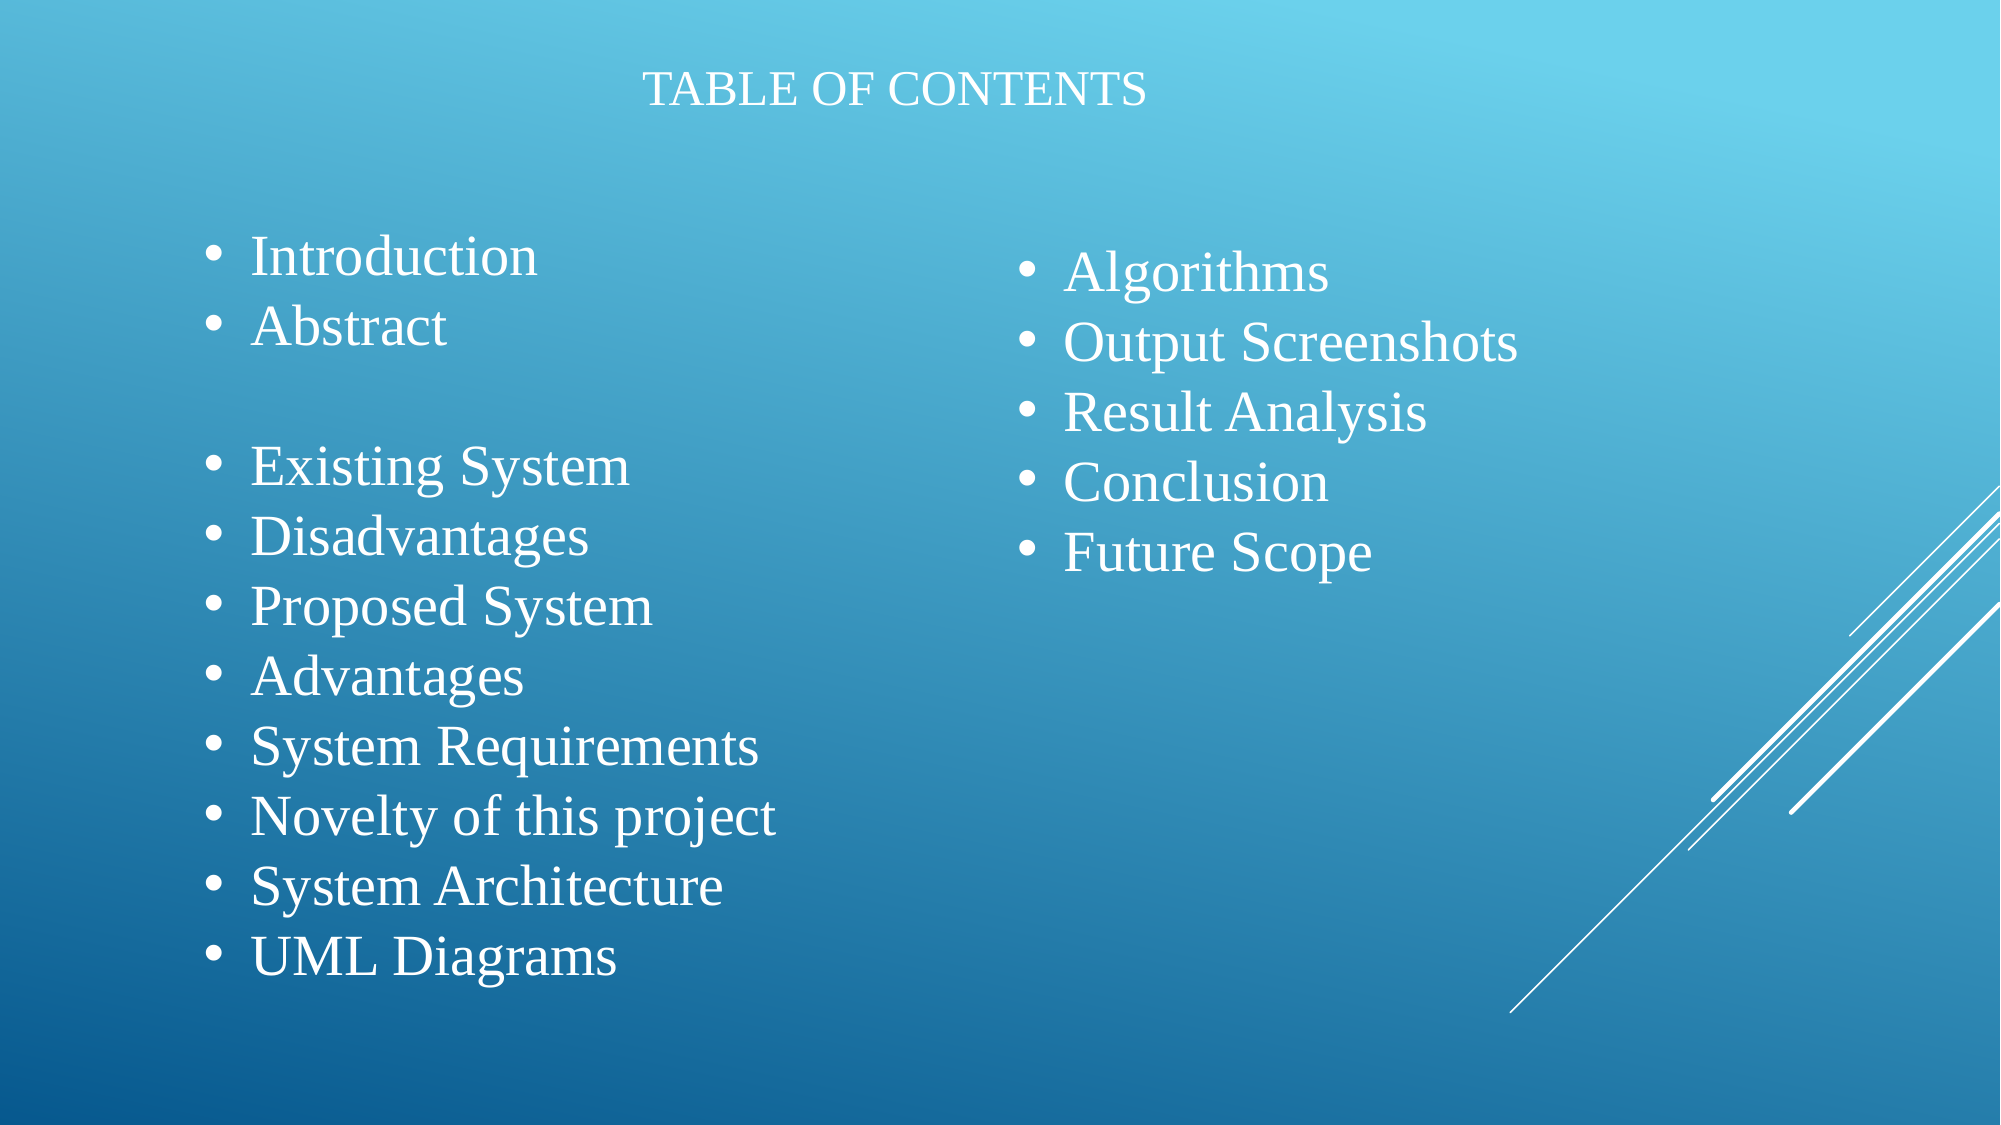

TABLE OF CONTENTS

Introduction
Abstract
Existing System
Disadvantages
Proposed System
Advantages
System Requirements
Novelty of this project
System Architecture
UML Diagrams

Algorithms
Output Screenshots
Result Analysis
Conclusion
Future Scope